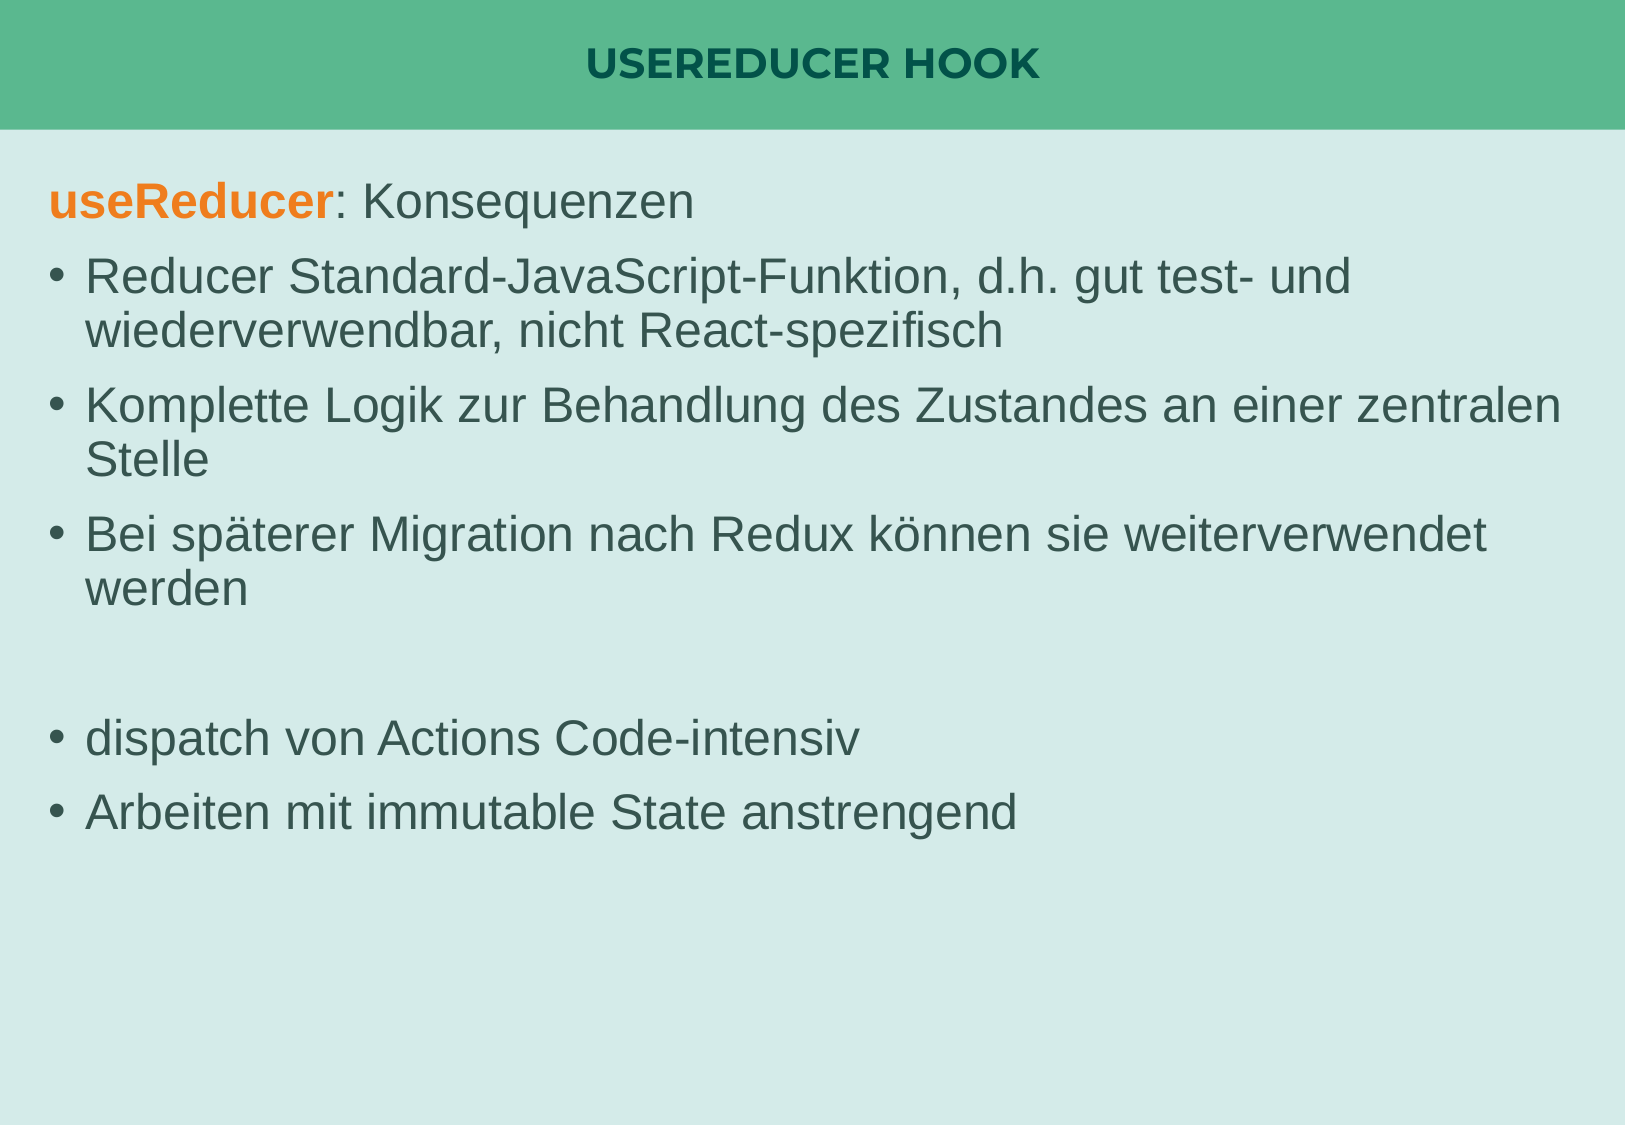

# useReducer Hook
useReducer: Konsequenzen
Reducer Standard-JavaScript-Funktion, d.h. gut test- und wiederverwendbar, nicht React-spezifisch
Komplette Logik zur Behandlung des Zustandes an einer zentralen Stelle
Bei späterer Migration nach Redux können sie weiterverwendet werden

dispatch von Actions Code-intensiv
Arbeiten mit immutable State anstrengend

Beispiel: ChatPage oder Tabs

Beispiel: UserStatsPage für fetch ?